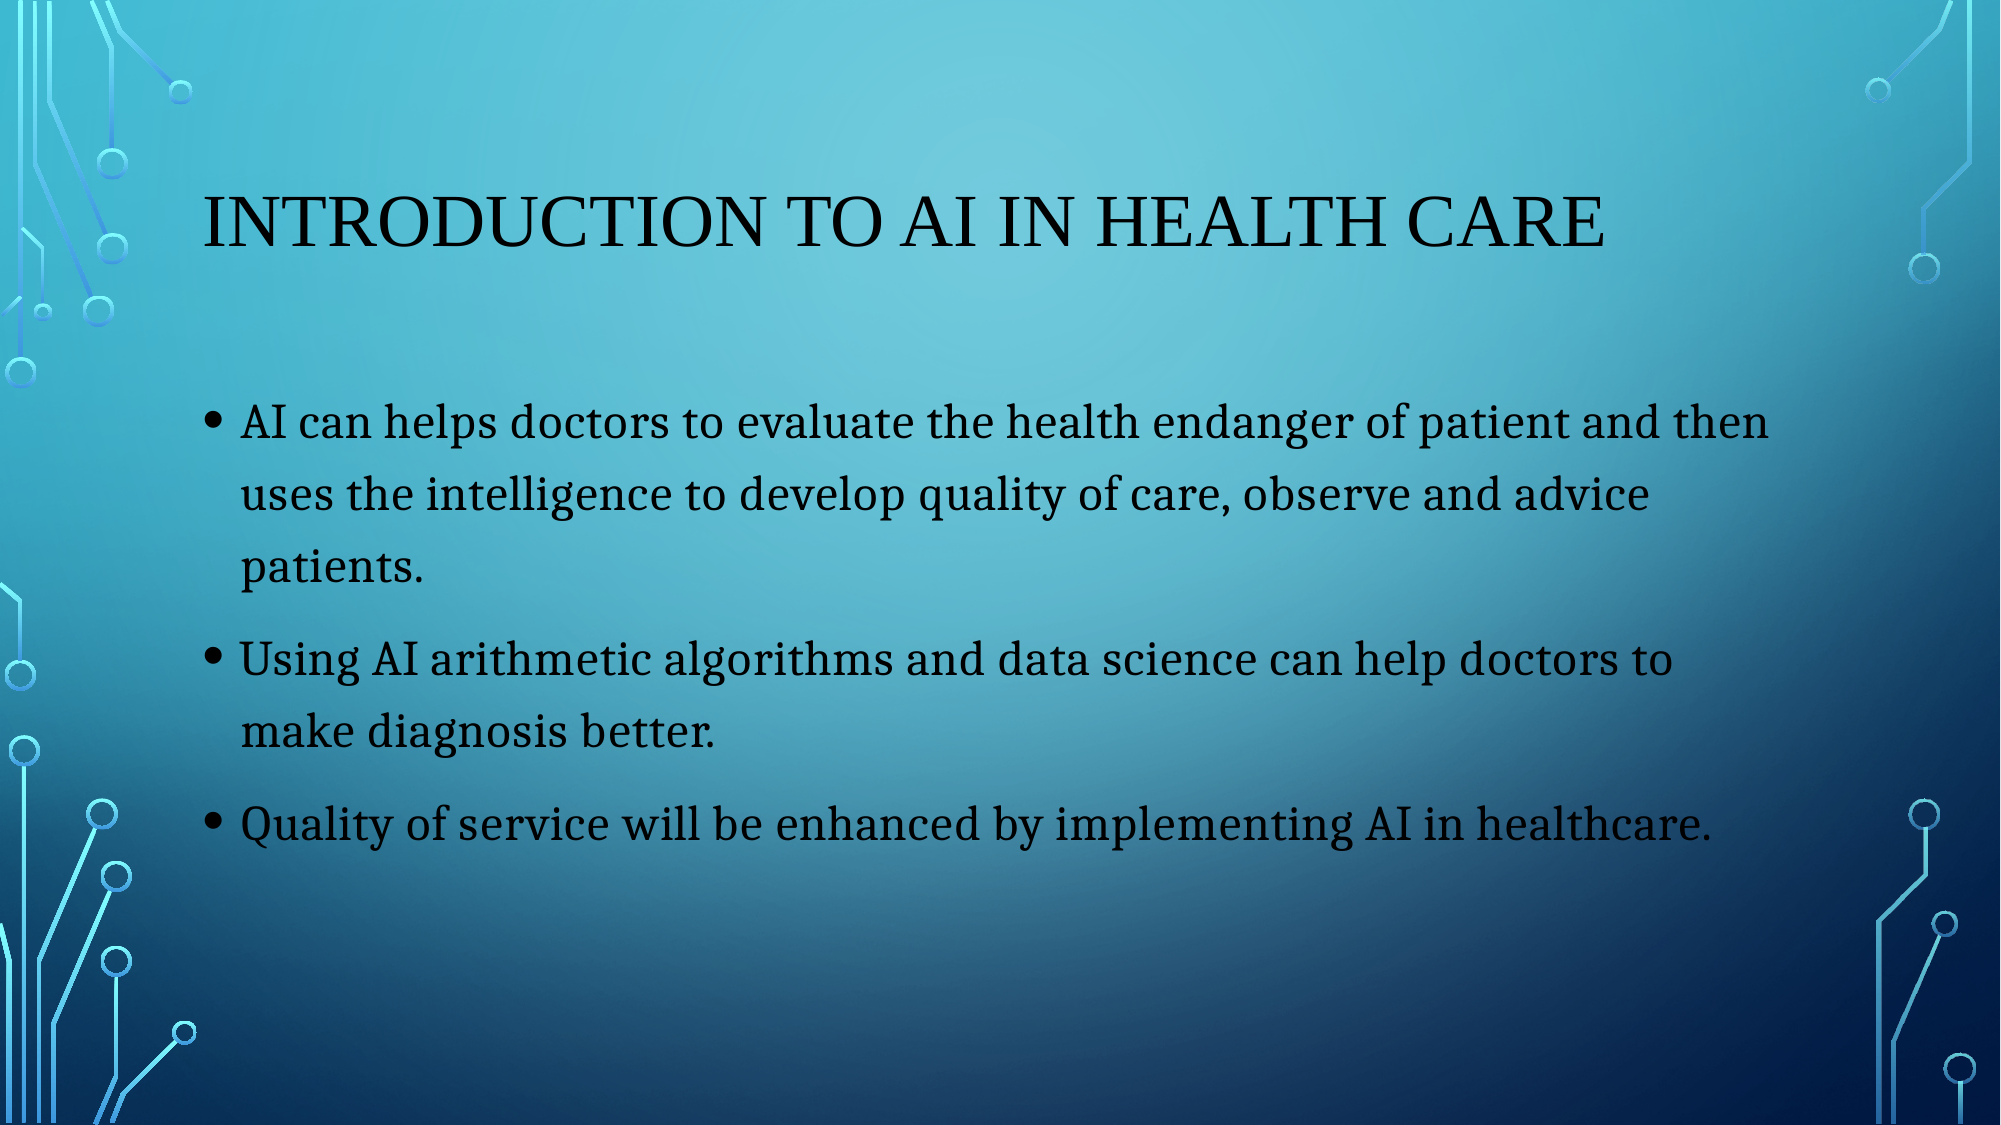

# Introduction to AI in health care
AI can helps doctors to evaluate the health endanger of patient and then uses the intelligence to develop quality of care, observe and advice patients.
Using AI arithmetic algorithms and data science can help doctors to make diagnosis better.
Quality of service will be enhanced by implementing AI in healthcare.